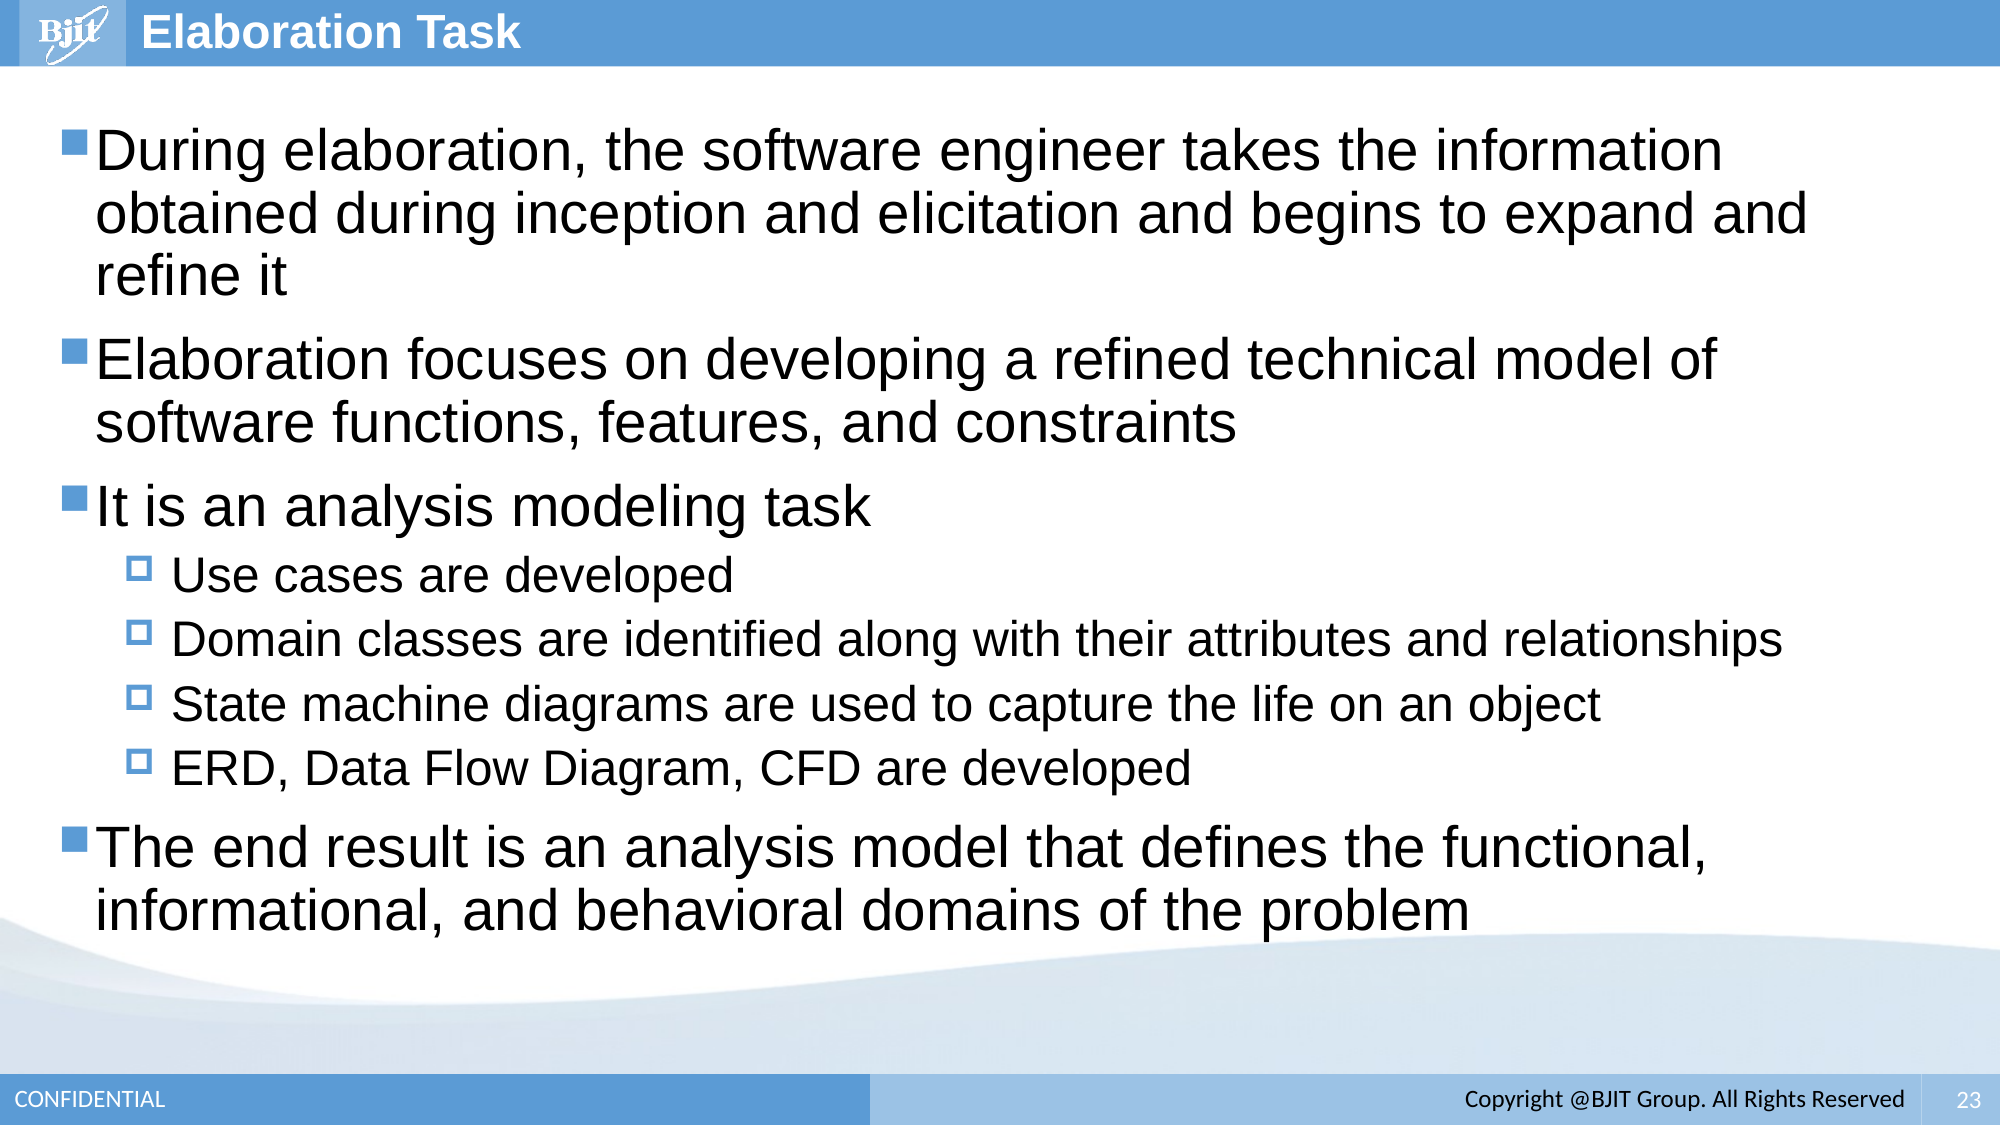

# Elaboration Task
During elaboration, the software engineer takes the information obtained during inception and elicitation and begins to expand and refine it
Elaboration focuses on developing a refined technical model of software functions, features, and constraints
It is an analysis modeling task
Use cases are developed
Domain classes are identified along with their attributes and relationships
State machine diagrams are used to capture the life on an object
ERD, Data Flow Diagram, CFD are developed
The end result is an analysis model that defines the functional, informational, and behavioral domains of the problem